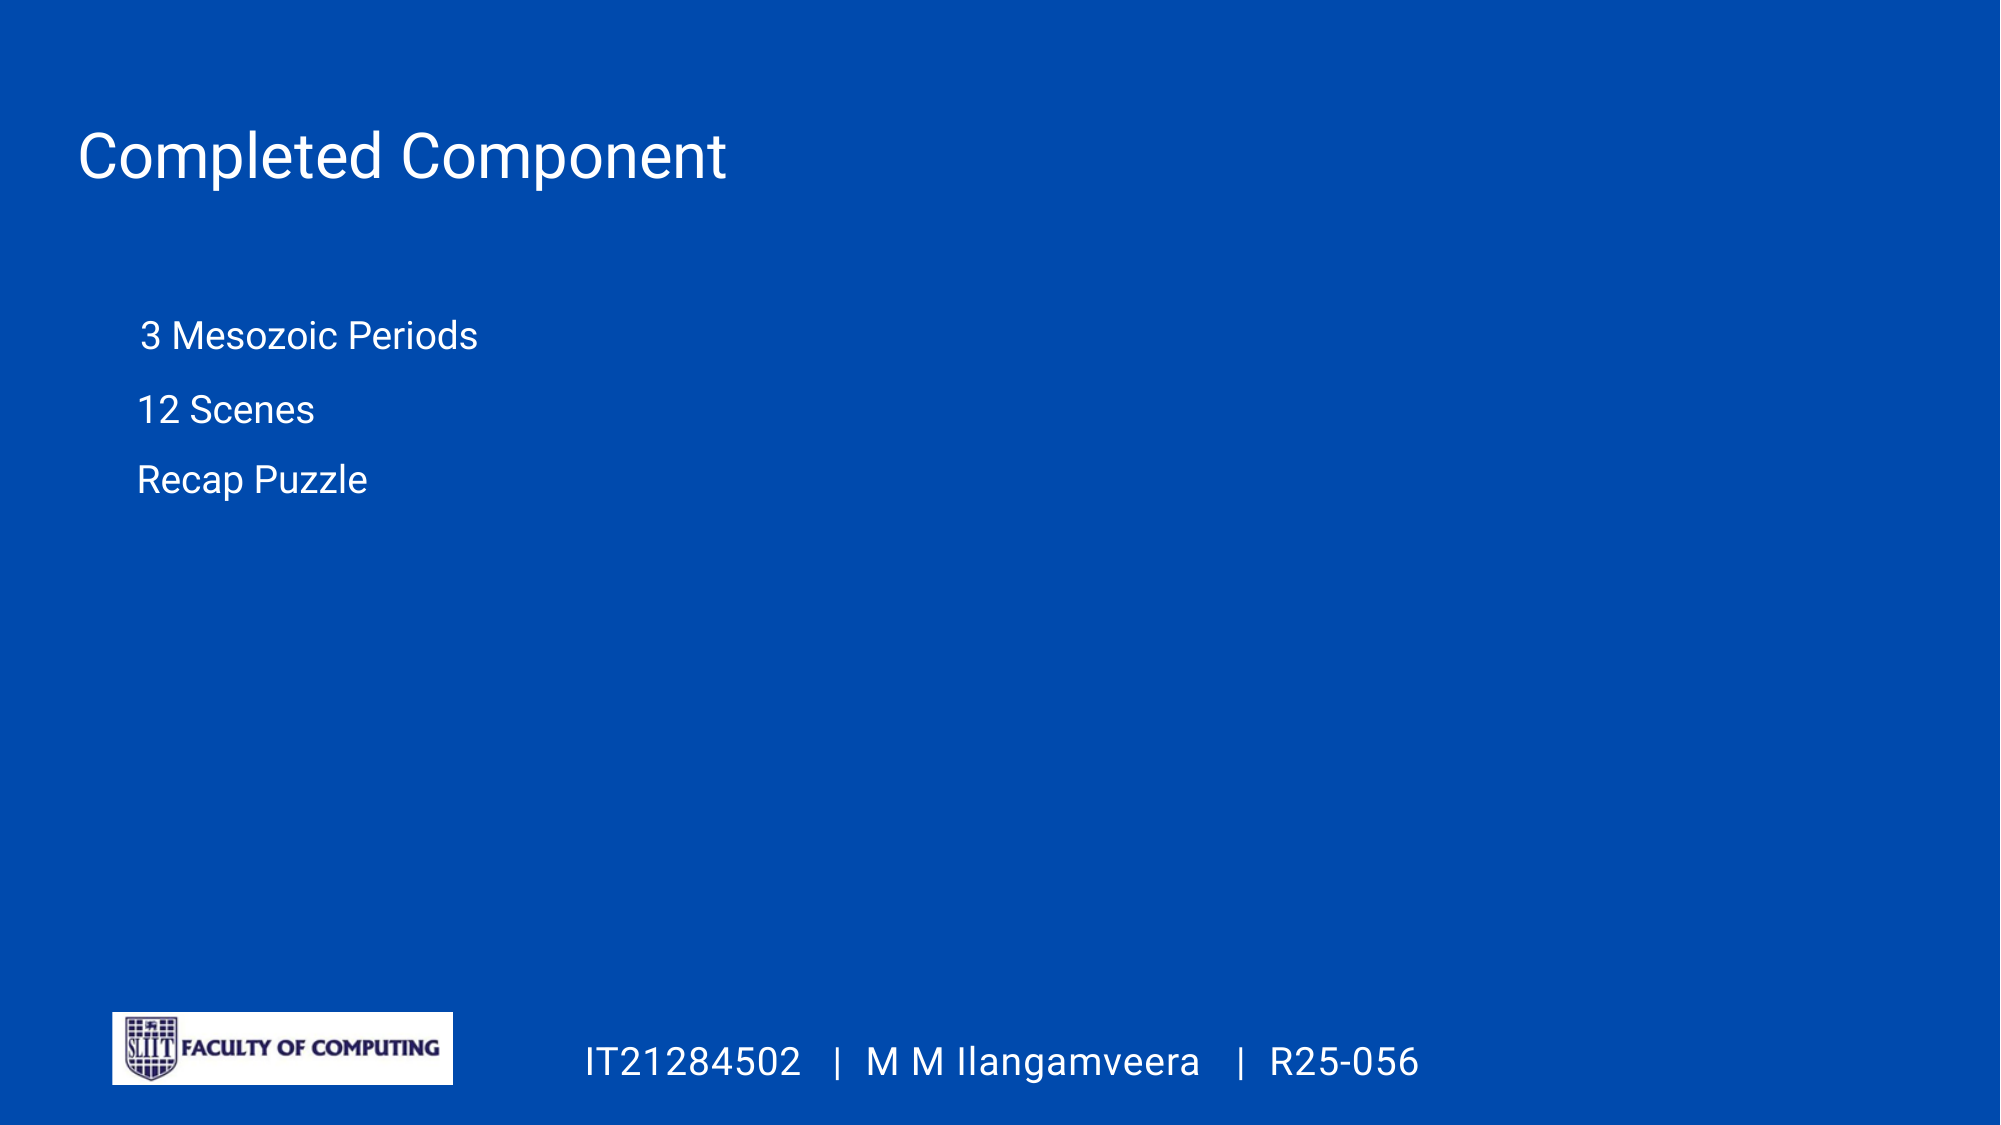

Completed Component
3 Mesozoic Periods
12 Scenes
Recap Puzzle

M M Ilangamveera
R25-056
IT21284502
|
|